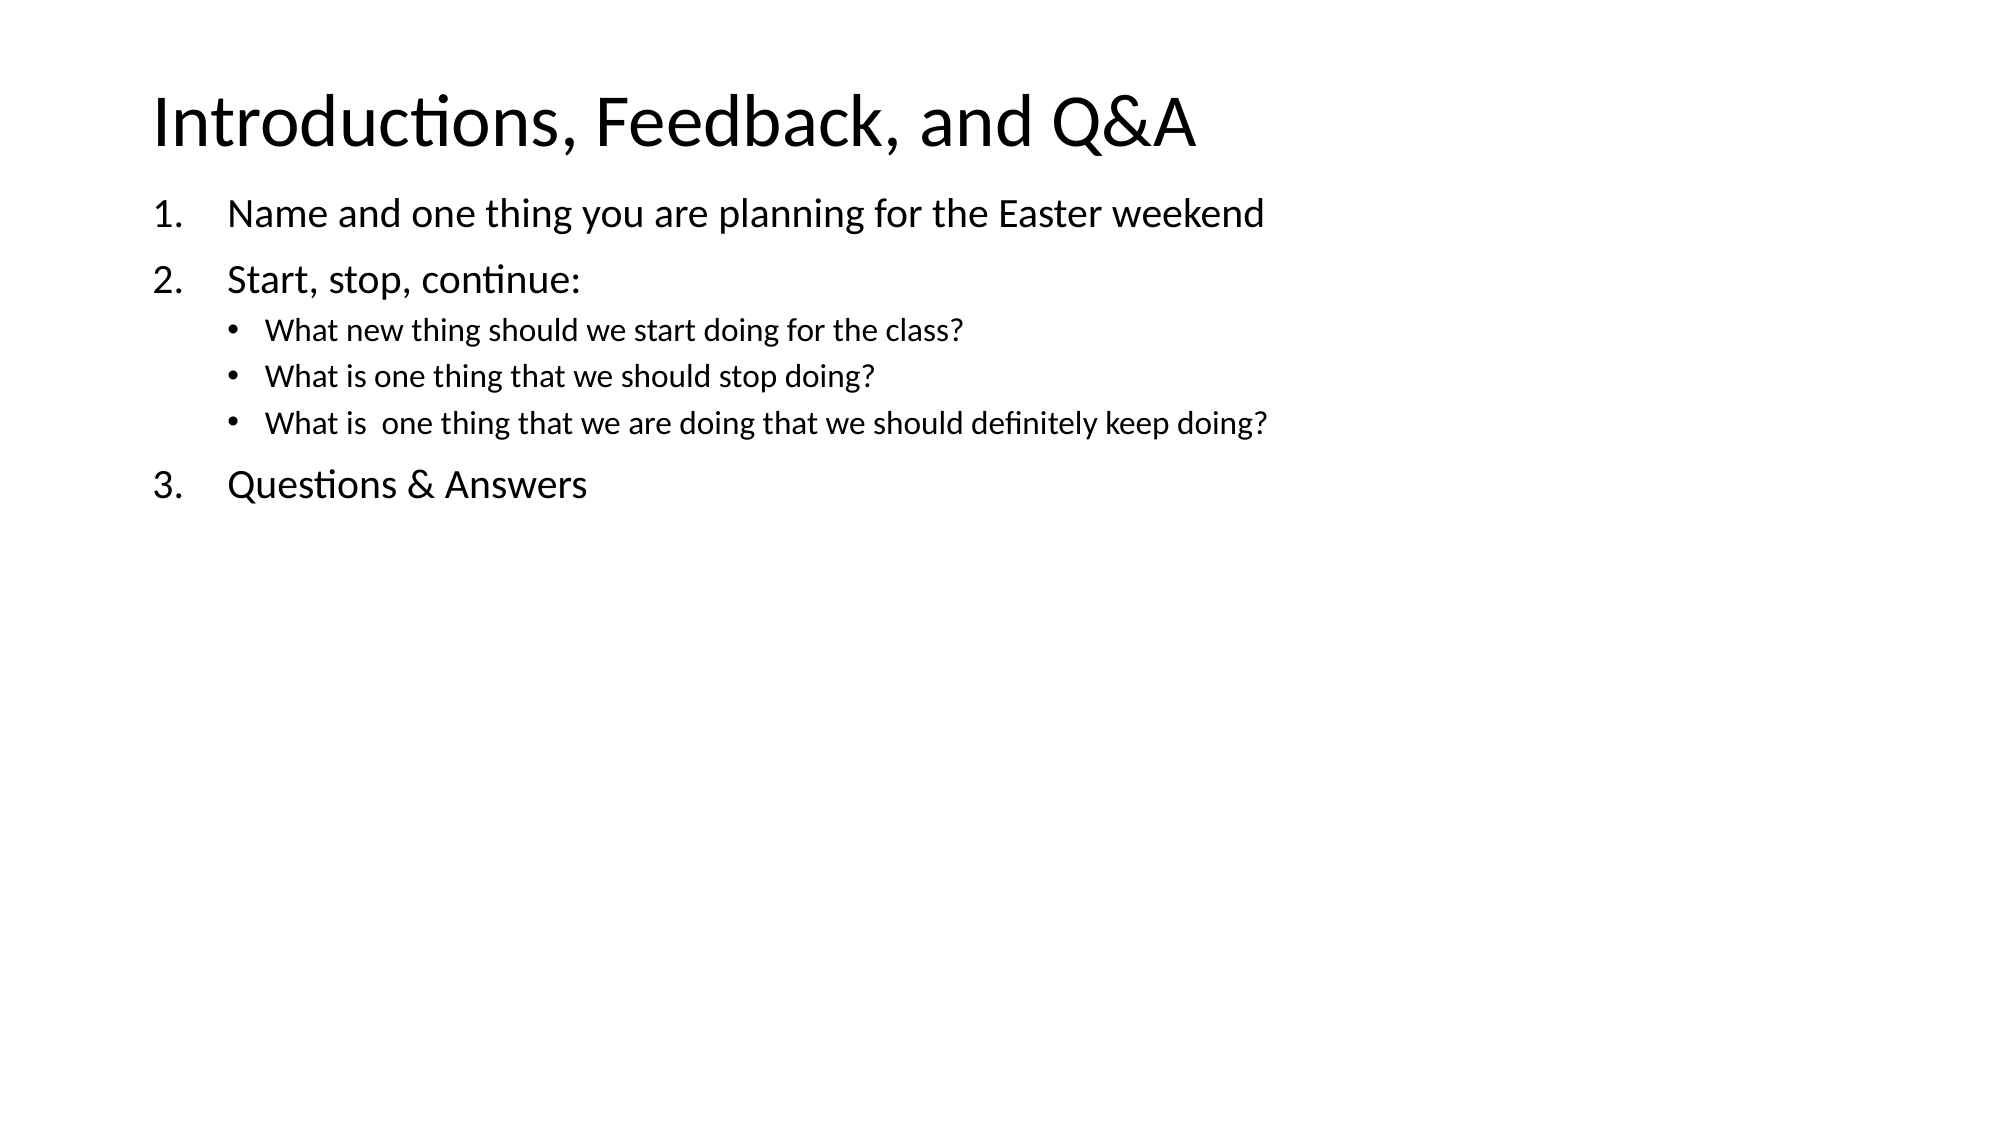

# Introductions, Feedback, and Q&A
Name and one thing you are planning for the Easter weekend
Start, stop, continue:
What new thing should we start doing for the class?
What is one thing that we should stop doing?
What is  one thing that we are doing that we should definitely keep doing?
Questions & Answers